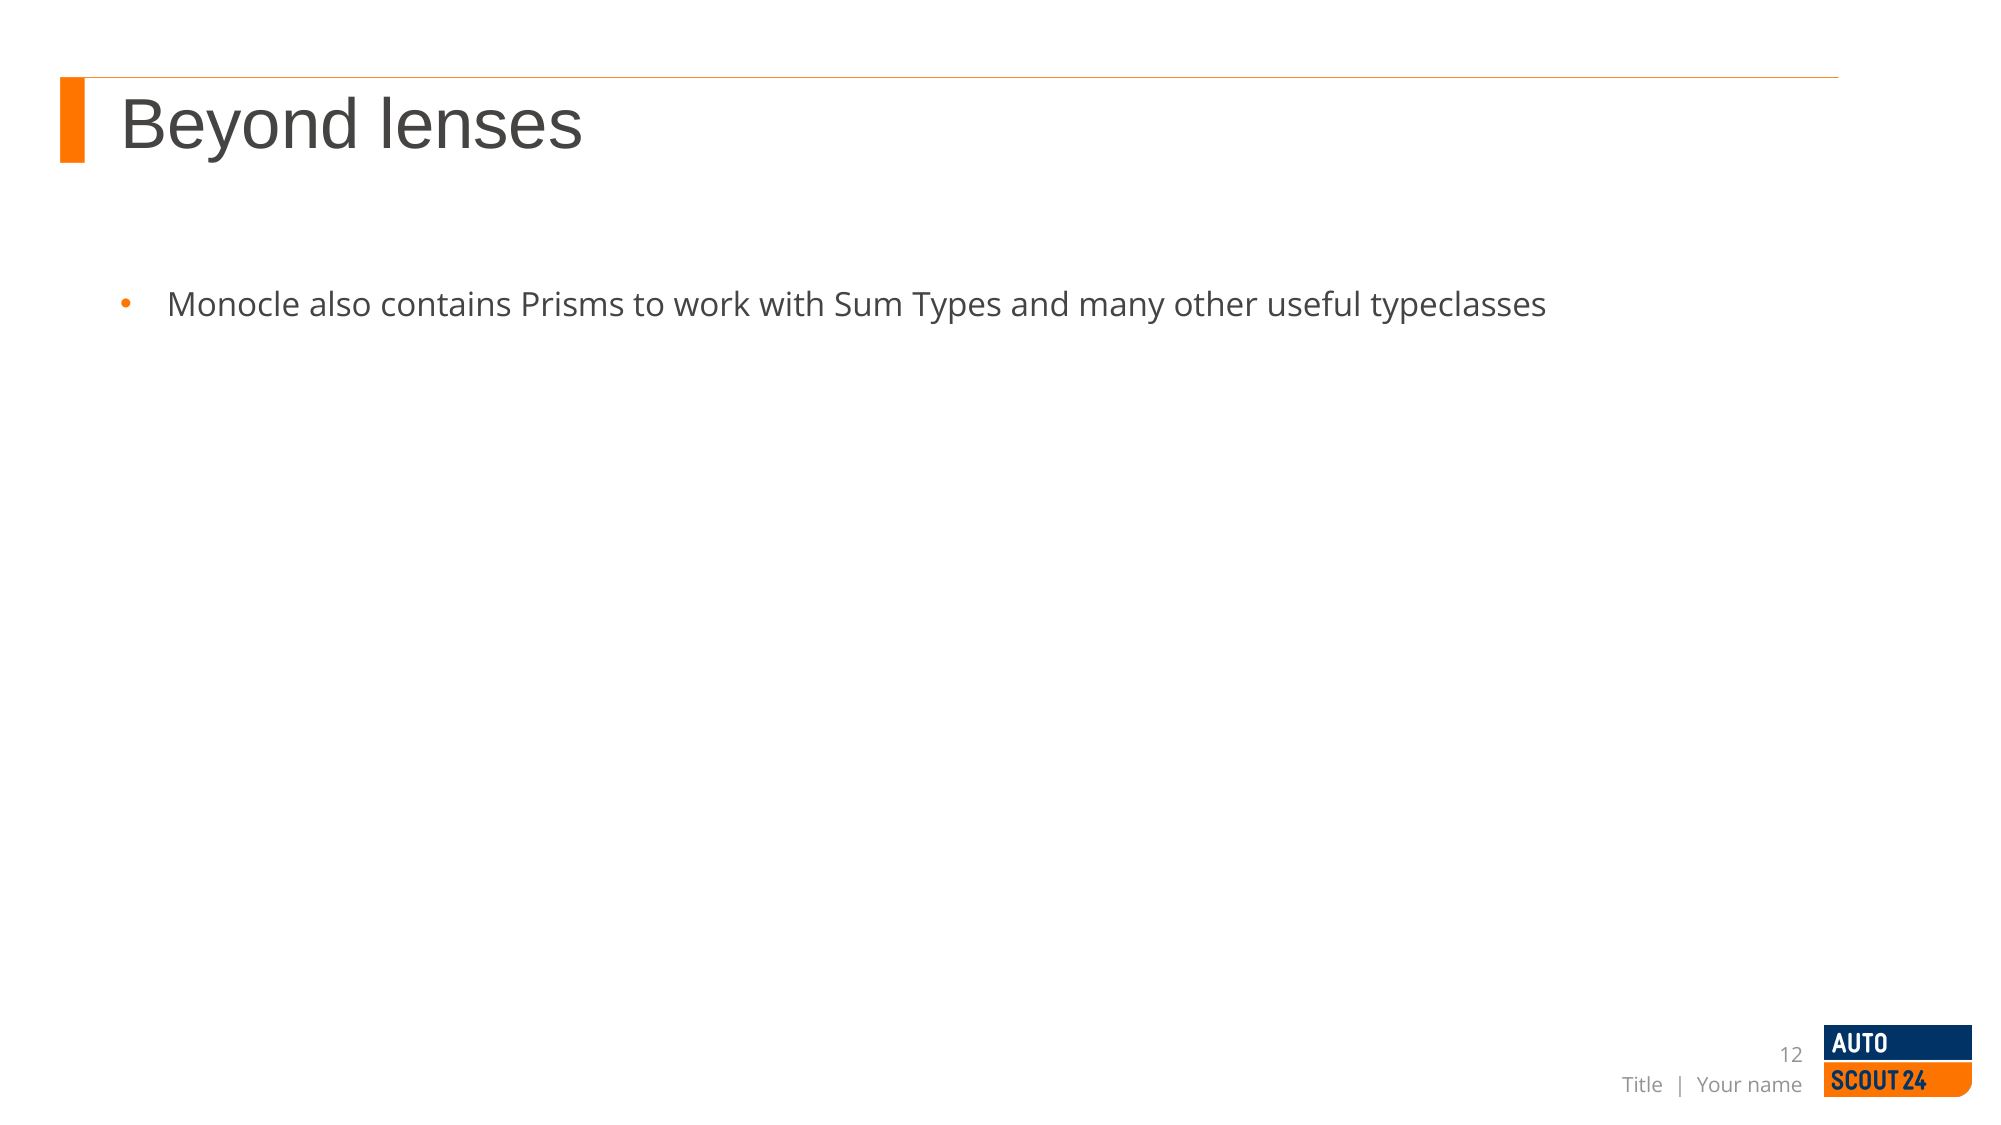

# Beyond lenses
Monocle also contains Prisms to work with Sum Types and many other useful typeclasses
12
Title  |  Your name